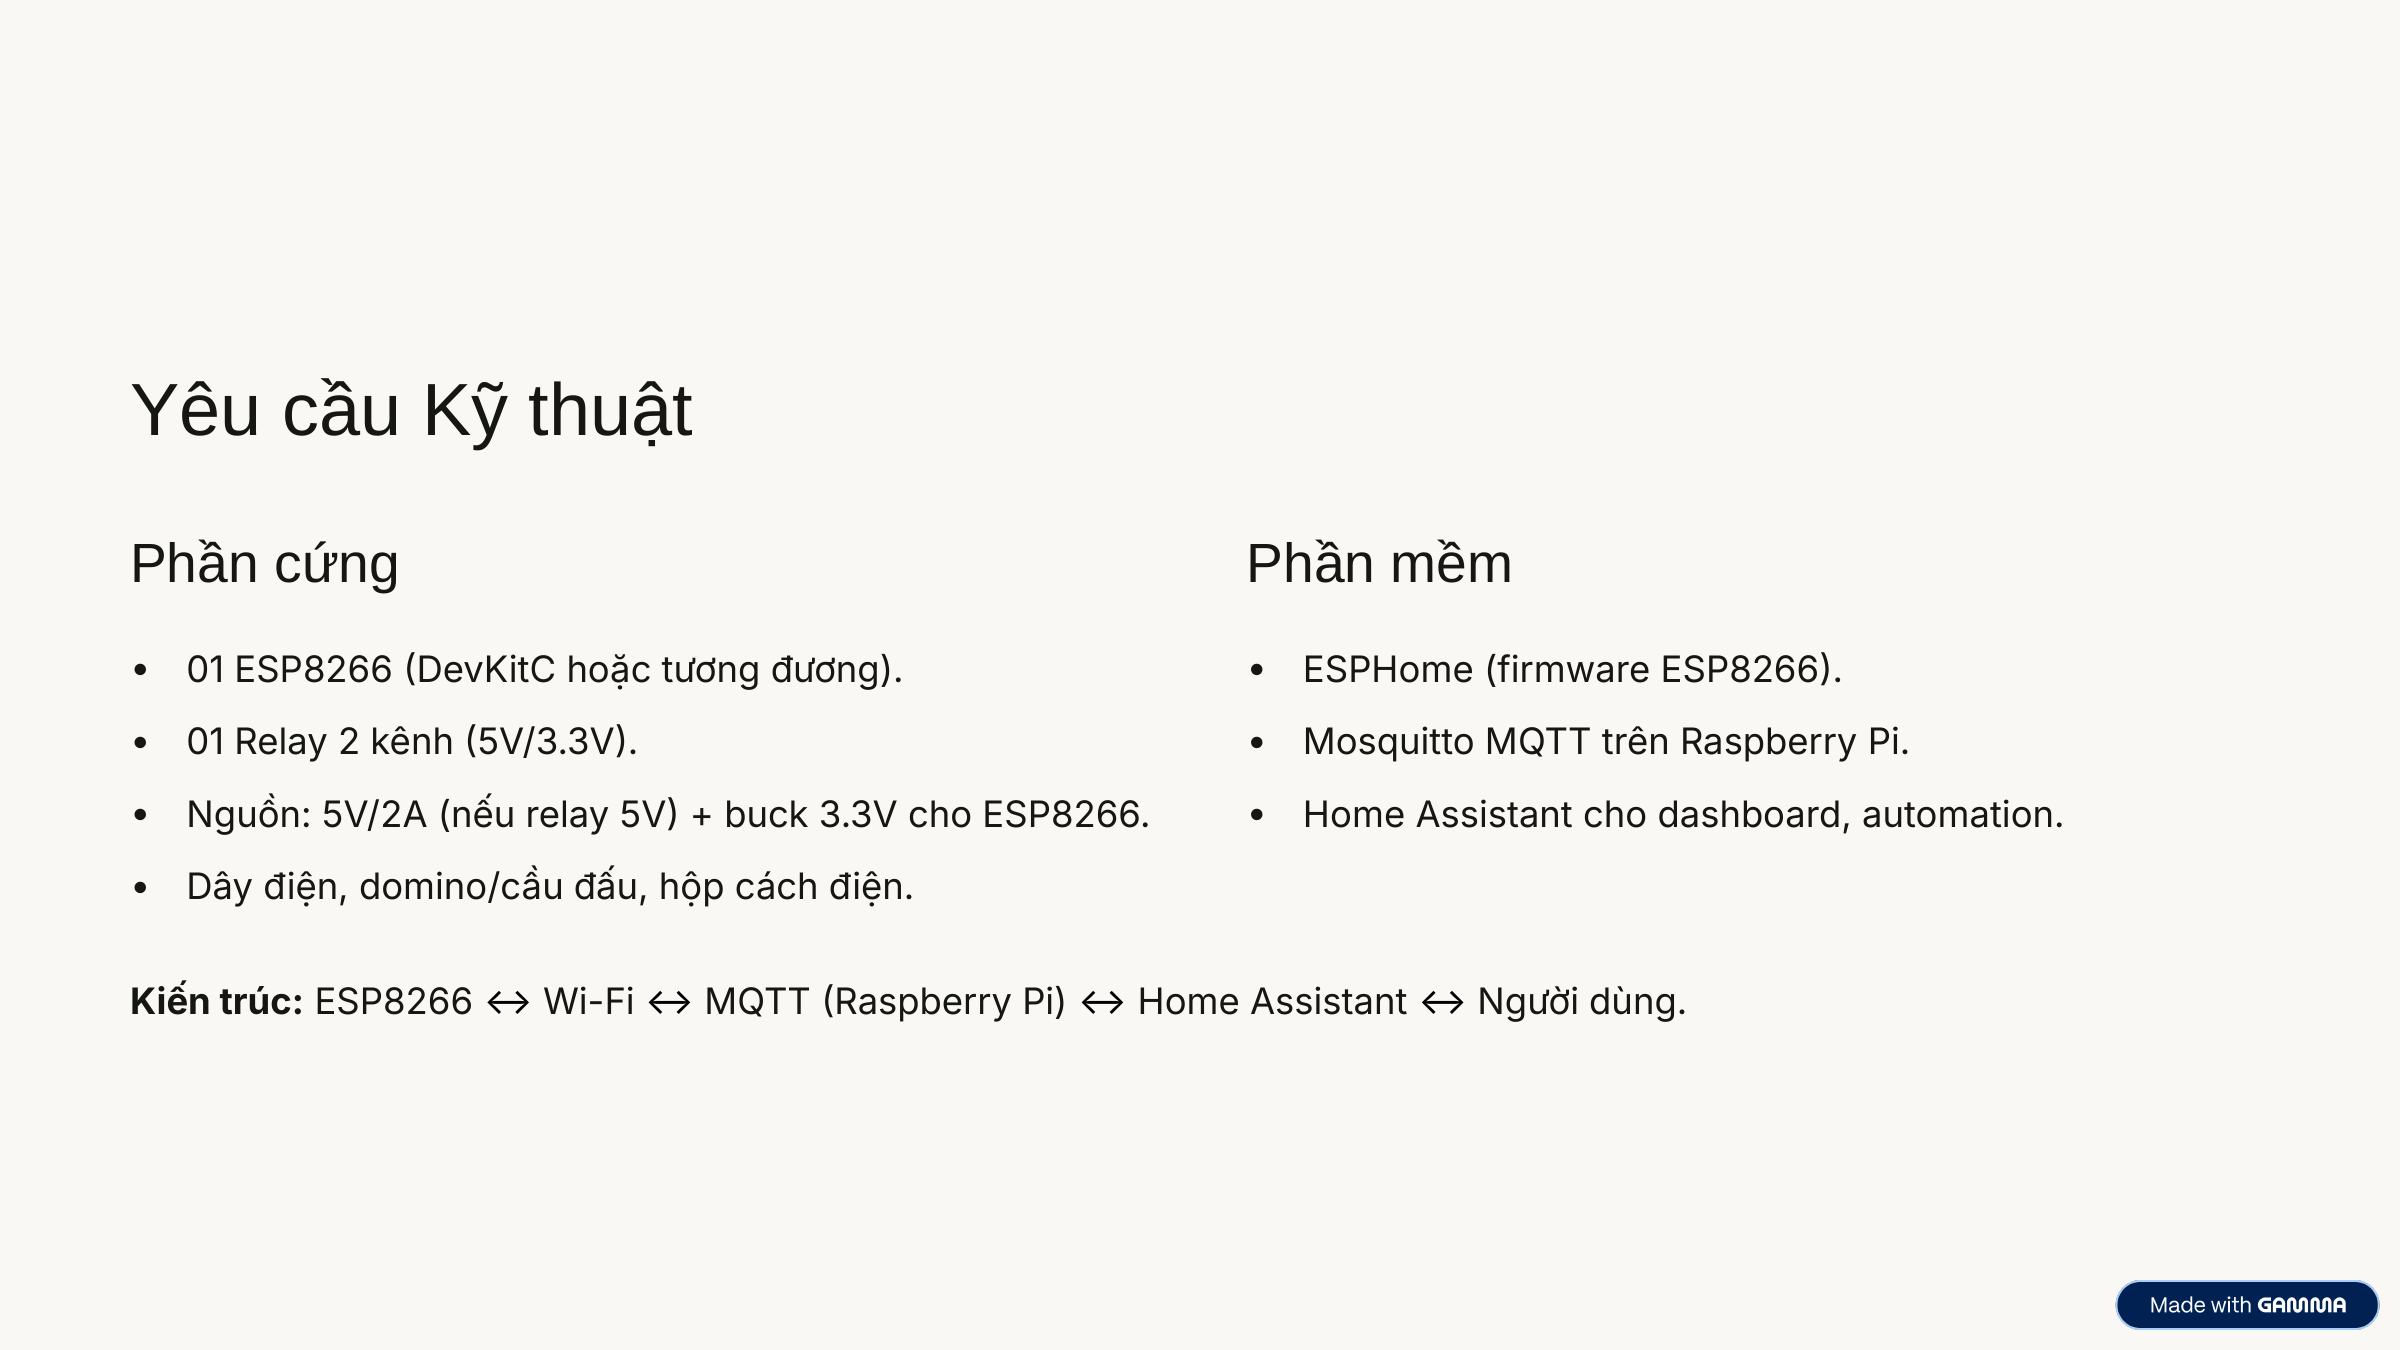

Yêu cầu Kỹ thuật
Phần cứng
Phần mềm
01 ESP8266 (DevKitC hoặc tương đương).
ESPHome (firmware ESP8266).
01 Relay 2 kênh (5V/3.3V).
Mosquitto MQTT trên Raspberry Pi.
Nguồn: 5V/2A (nếu relay 5V) + buck 3.3V cho ESP8266.
Home Assistant cho dashboard, automation.
Dây điện, domino/cầu đấu, hộp cách điện.
Kiến trúc: ESP8266 ↔ Wi-Fi ↔ MQTT (Raspberry Pi) ↔ Home Assistant ↔ Người dùng.